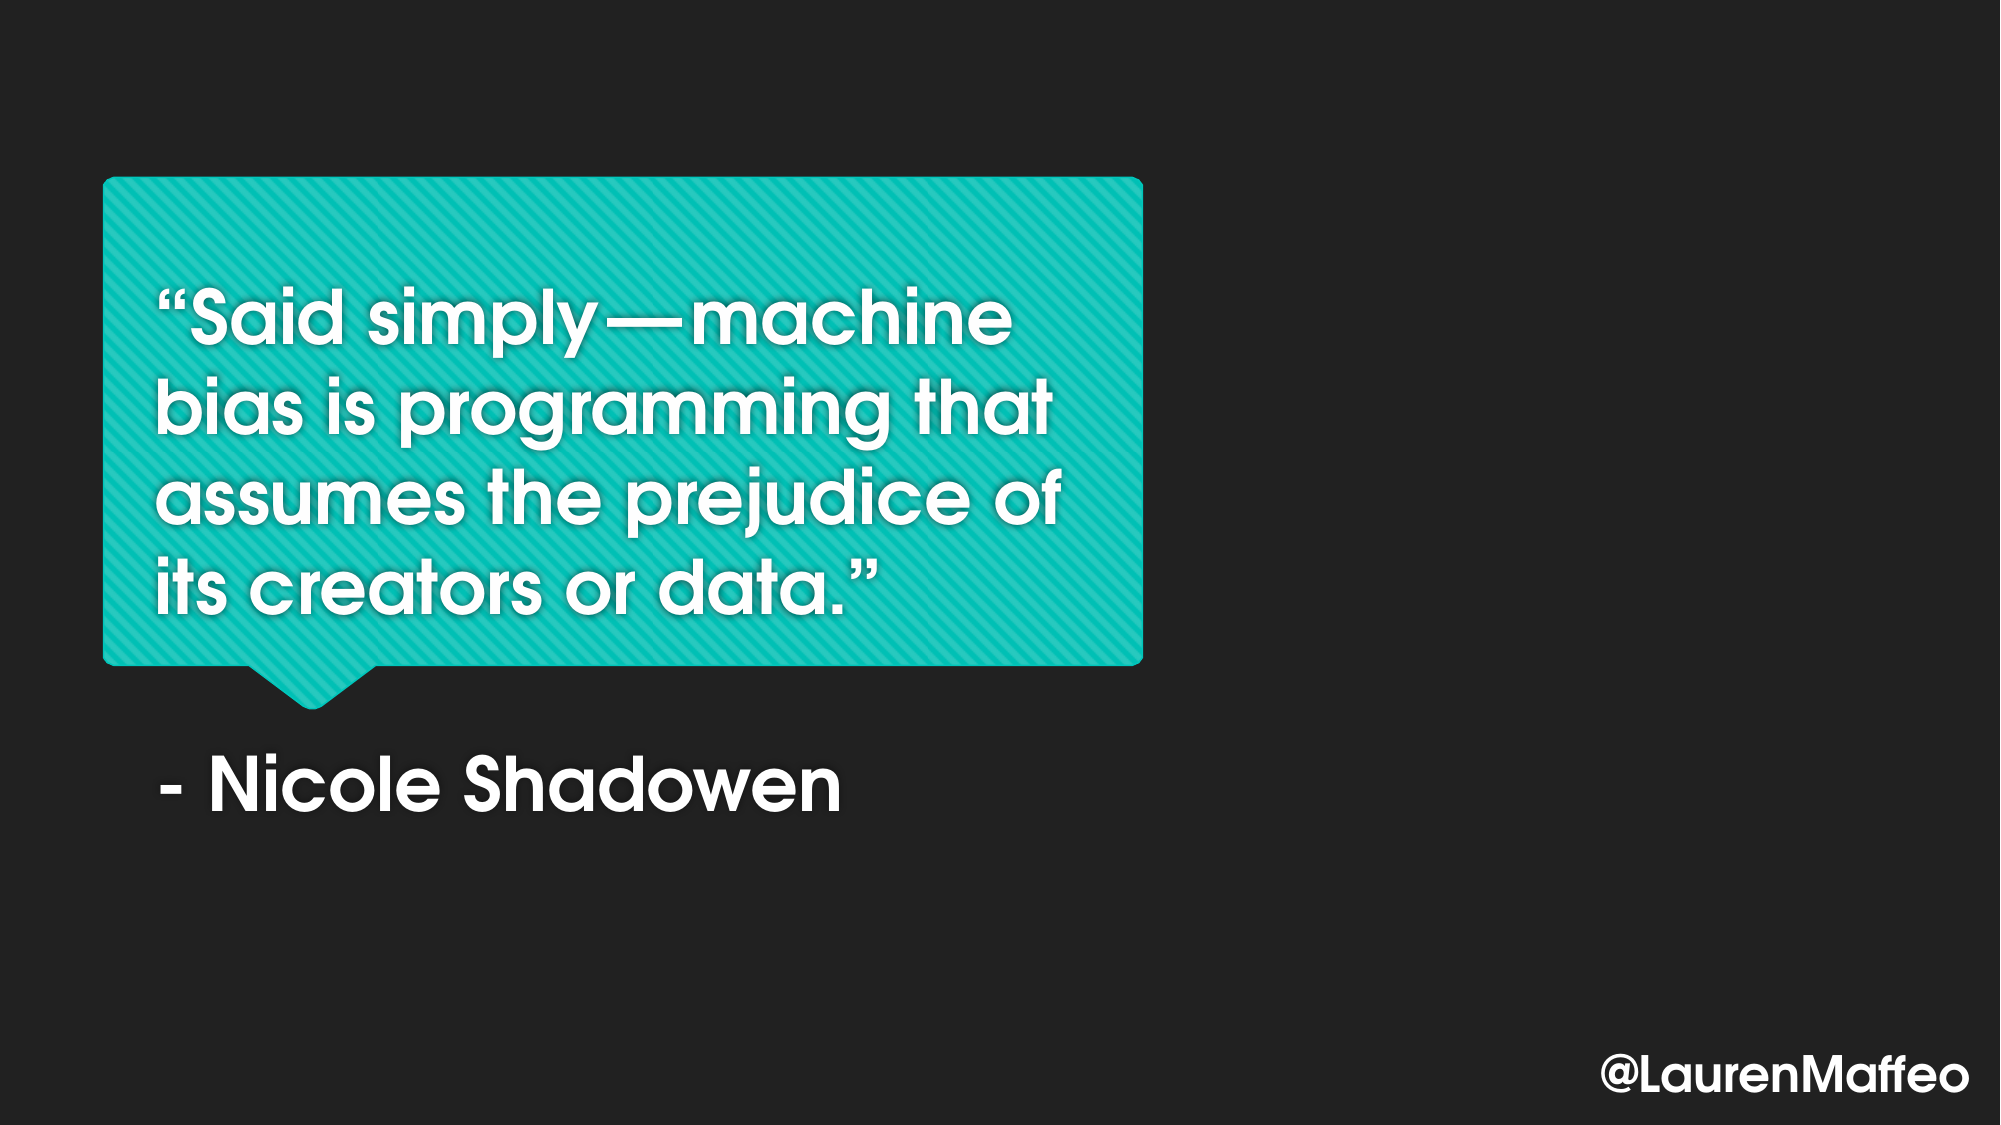

# “Said simply — machine bias is programming that assumes the prejudice of its creators or data.”
- Nicole Shadowen
@LaurenMaffeo